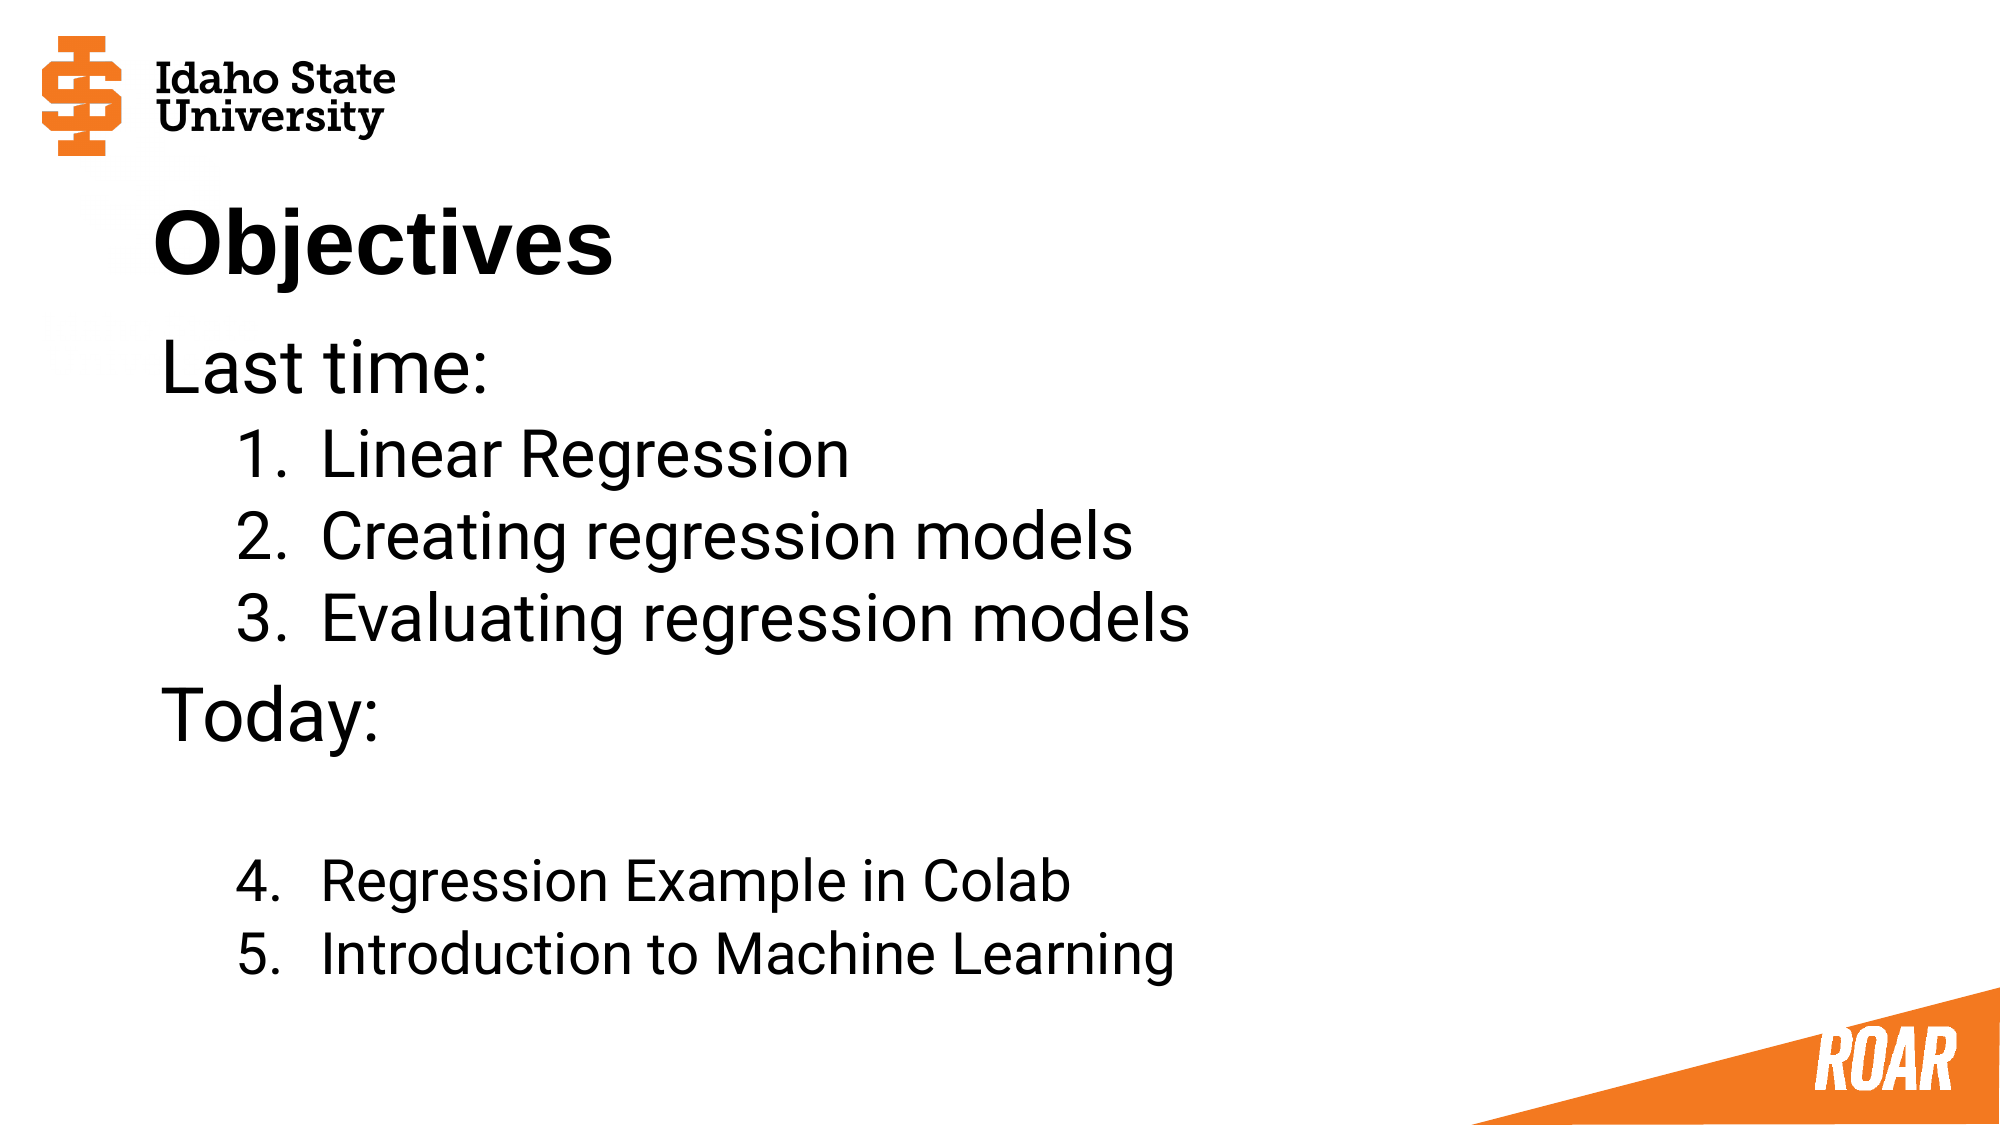

# Objectives
Last time:
Linear Regression
Creating regression models
Evaluating regression models
Today:

Regression Example in Colab
Introduction to Machine Learning